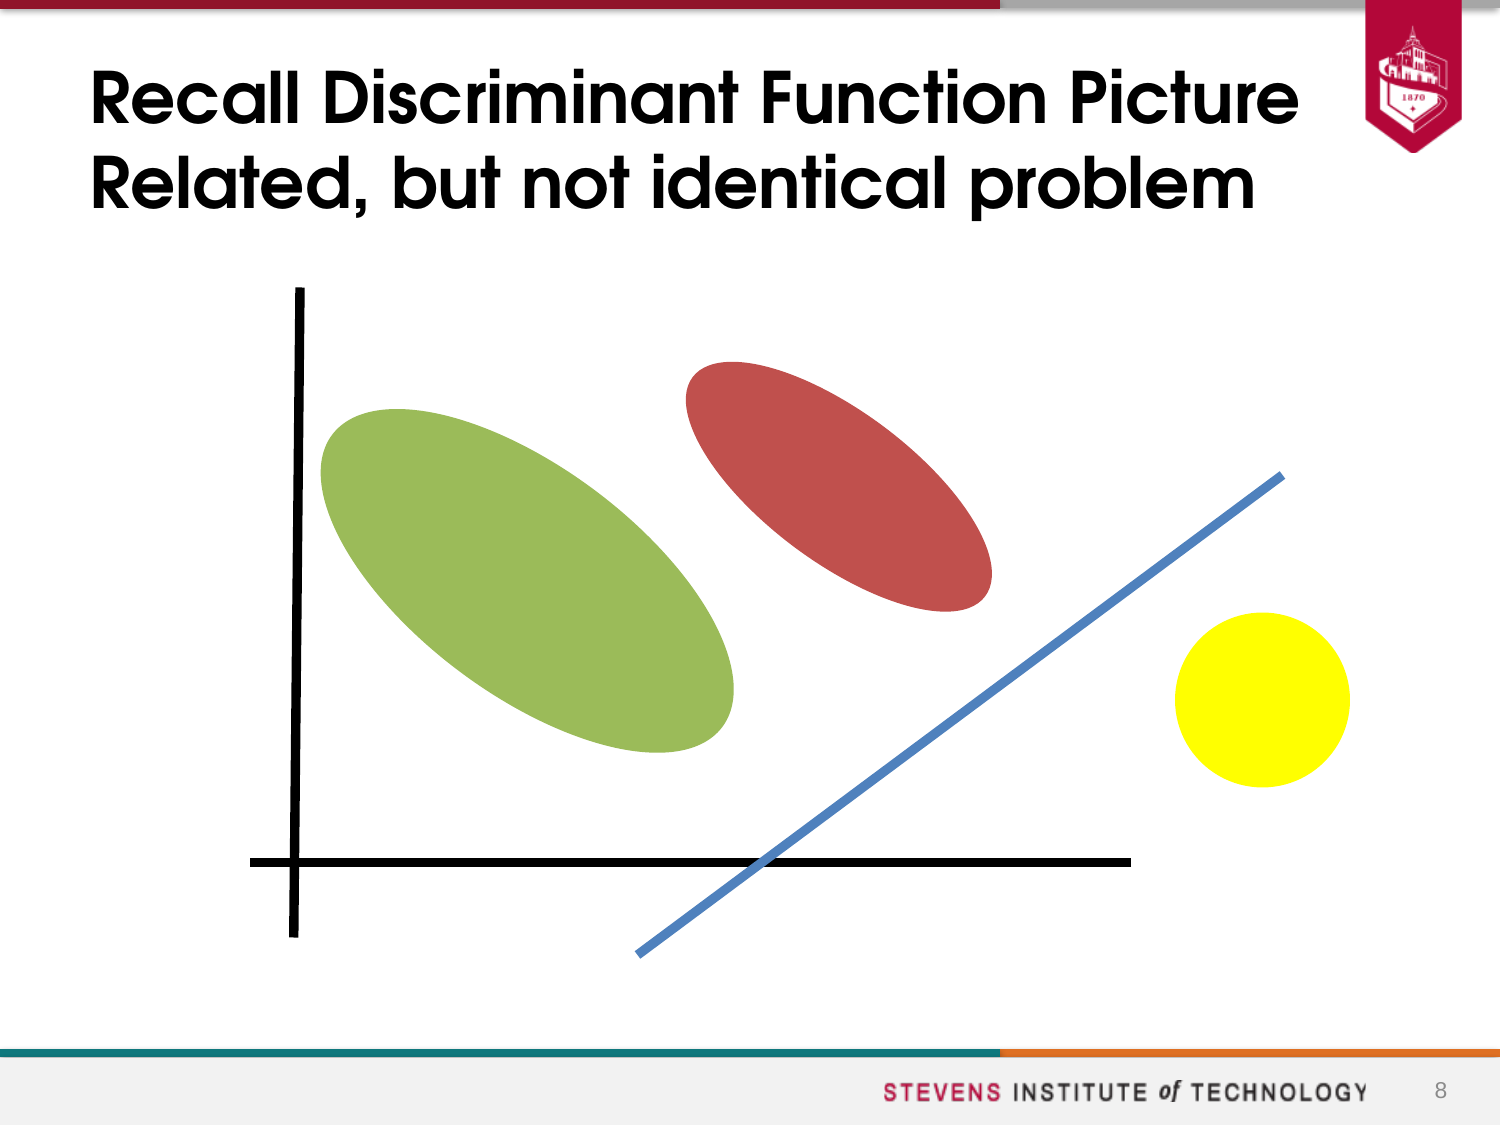

# Recall Discriminant Function Picture Related, but not identical problem

8